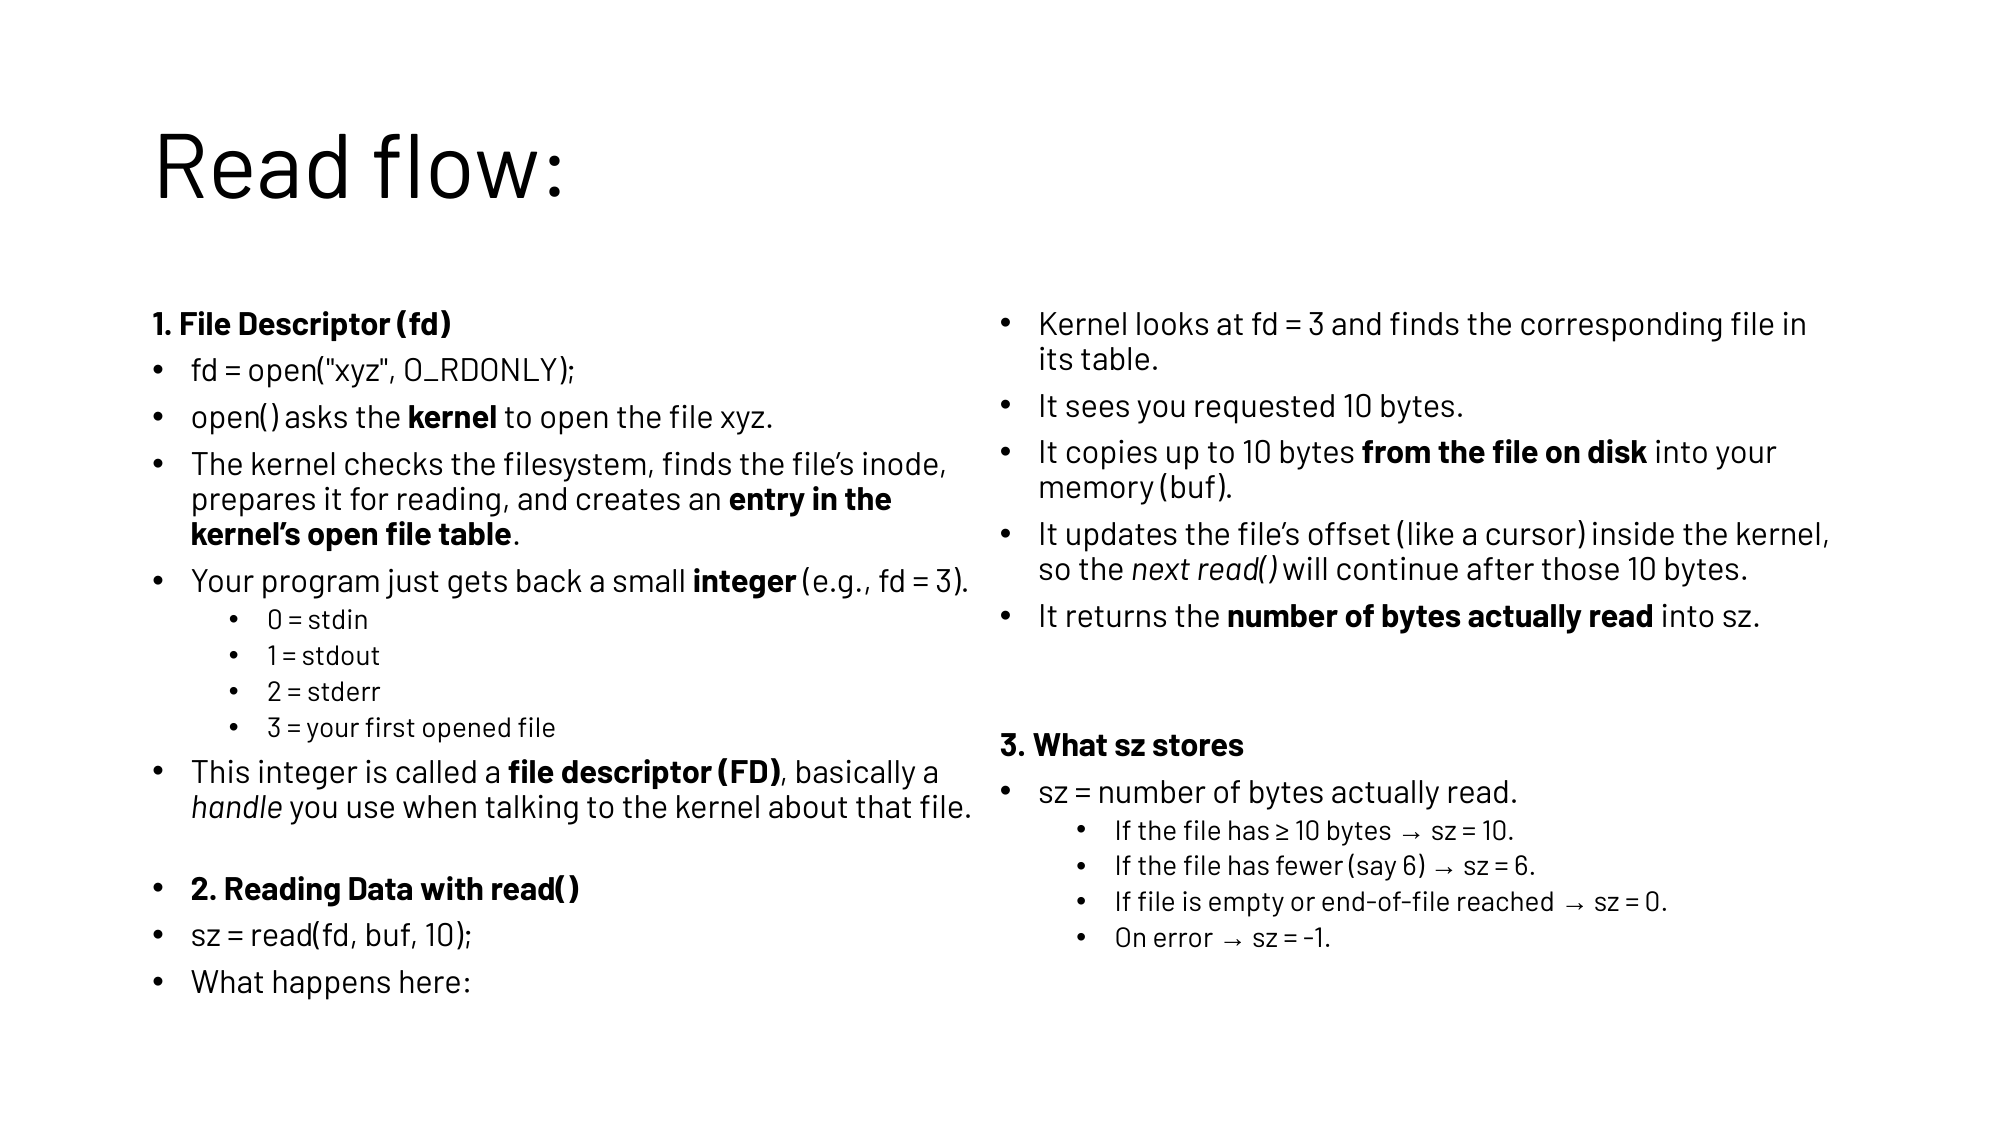

# Read flow:
1. File Descriptor (fd)
fd = open("xyz", O_RDONLY);
open() asks the kernel to open the file xyz.
The kernel checks the filesystem, finds the file’s inode, prepares it for reading, and creates an entry in the kernel’s open file table.
Your program just gets back a small integer (e.g., fd = 3).
0 = stdin
1 = stdout
2 = stderr
3 = your first opened file
This integer is called a file descriptor (FD), basically a handle you use when talking to the kernel about that file.
2. Reading Data with read()
sz = read(fd, buf, 10);
What happens here:
Kernel looks at fd = 3 and finds the corresponding file in its table.
It sees you requested 10 bytes.
It copies up to 10 bytes from the file on disk into your memory (buf).
It updates the file’s offset (like a cursor) inside the kernel, so the next read() will continue after those 10 bytes.
It returns the number of bytes actually read into sz.

3. What sz stores
sz = number of bytes actually read.
If the file has ≥ 10 bytes → sz = 10.
If the file has fewer (say 6) → sz = 6.
If file is empty or end-of-file reached → sz = 0.
On error → sz = -1.